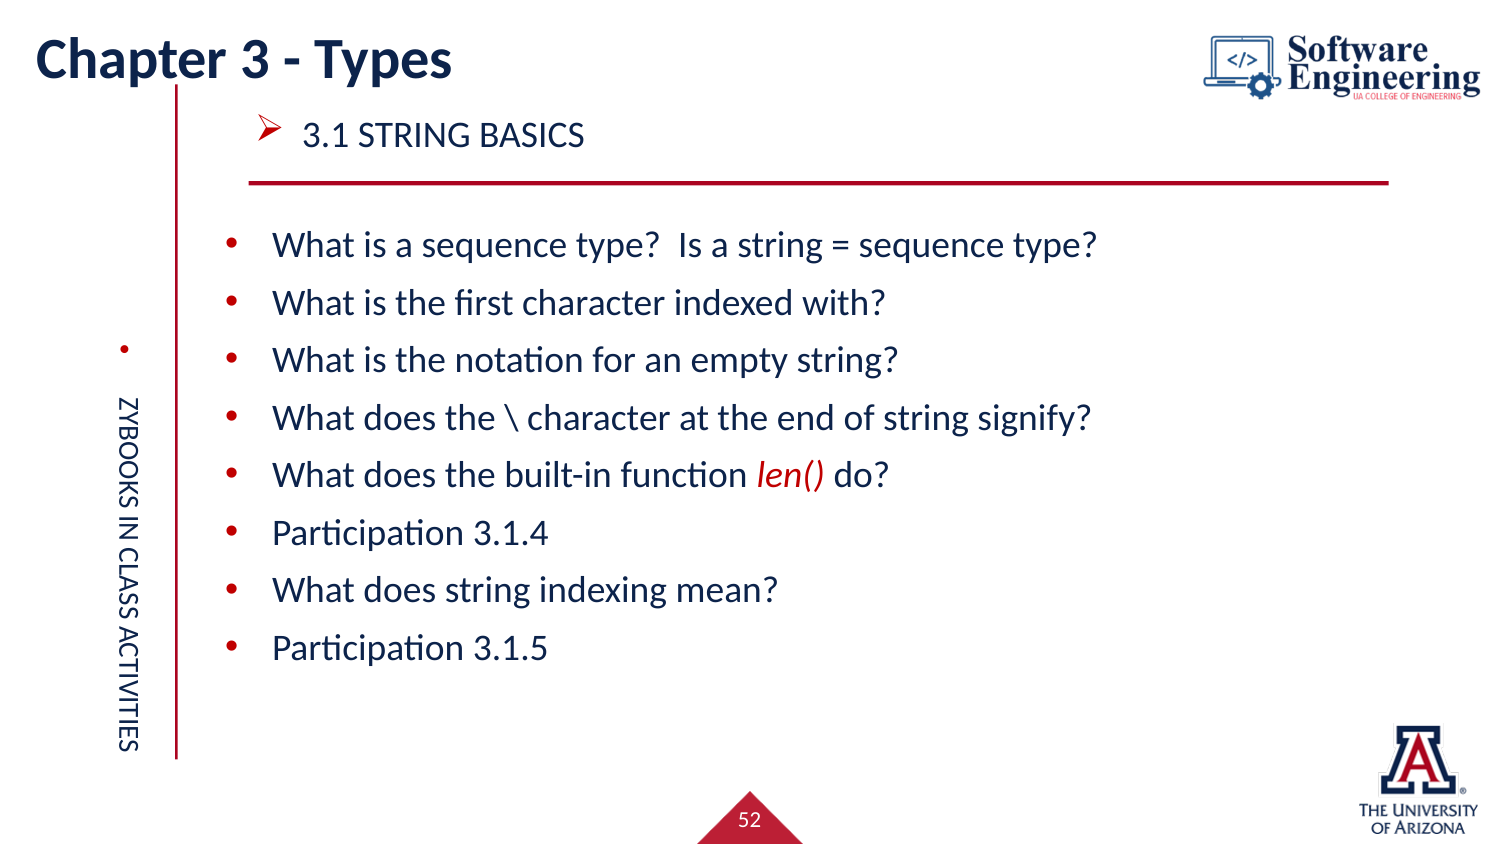

# Chapter 3 - Types
3.1 String Basics
What is a sequence type?  Is a string = sequence type?
What is the first character indexed with?
What is the notation for an empty string?
What does the \ character at the end of string signify?
What does the built-in function len() do?
Participation 3.1.4
What does string indexing mean?
Participation 3.1.5

Zybooks in class activities